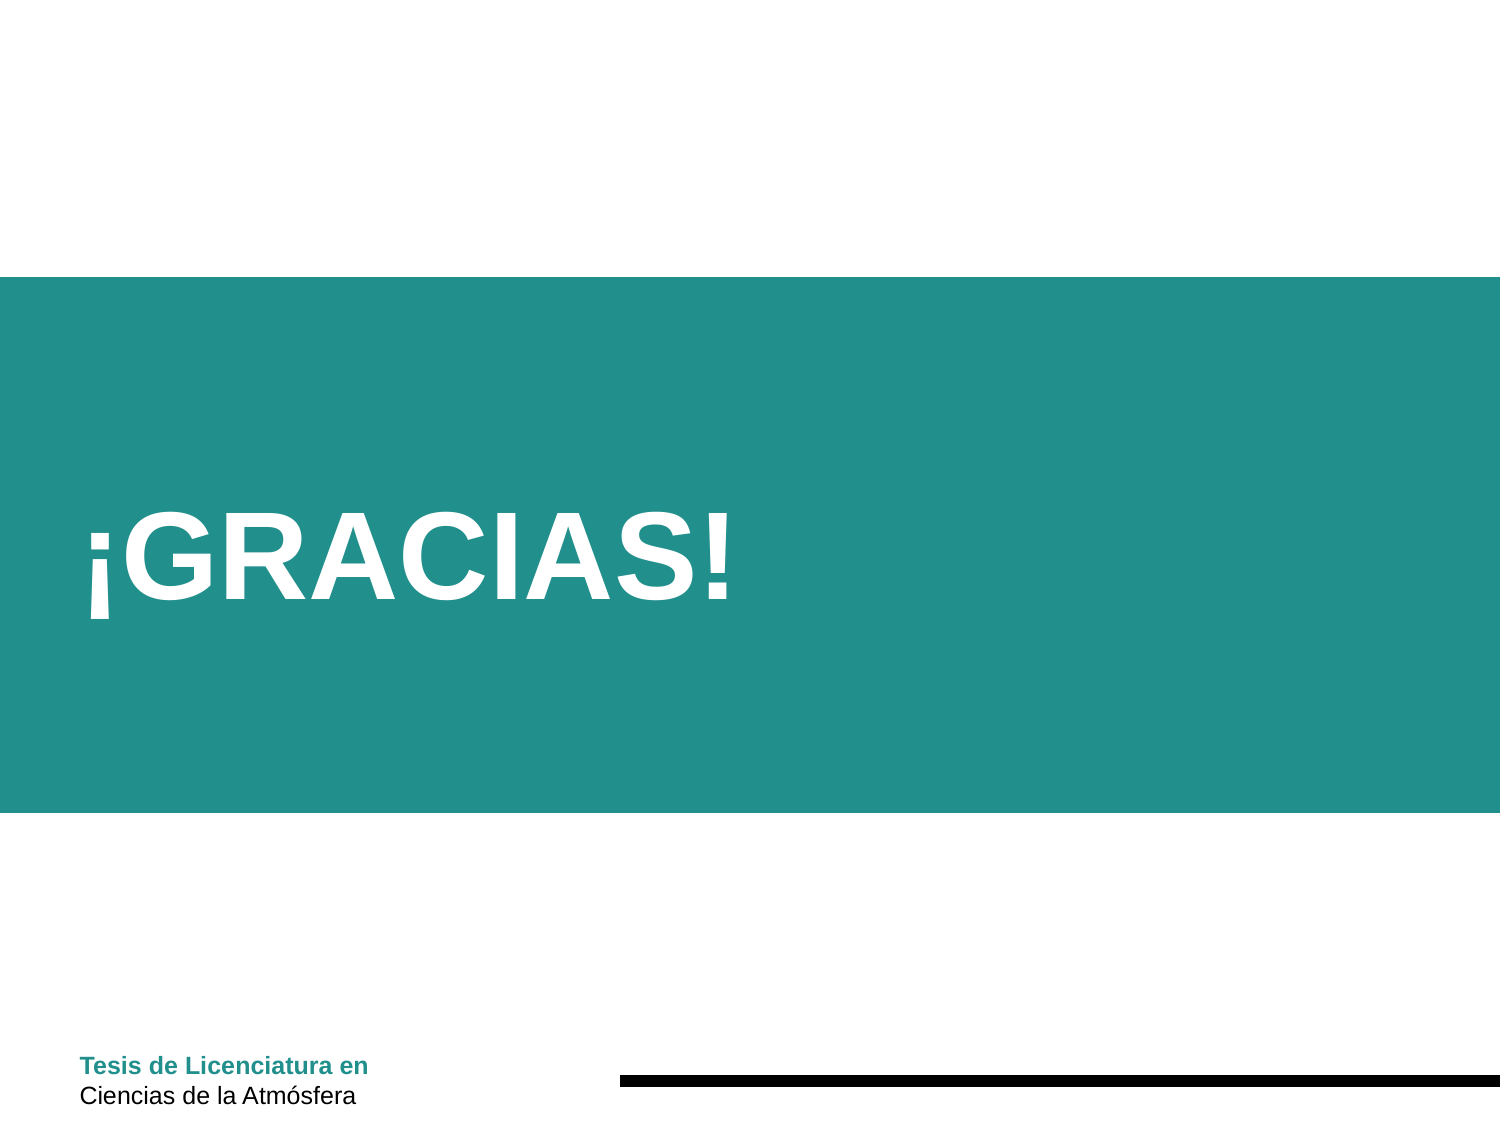

¡GRACIAS!
Tesis de Licenciatura en
Ciencias de la Atmósfera